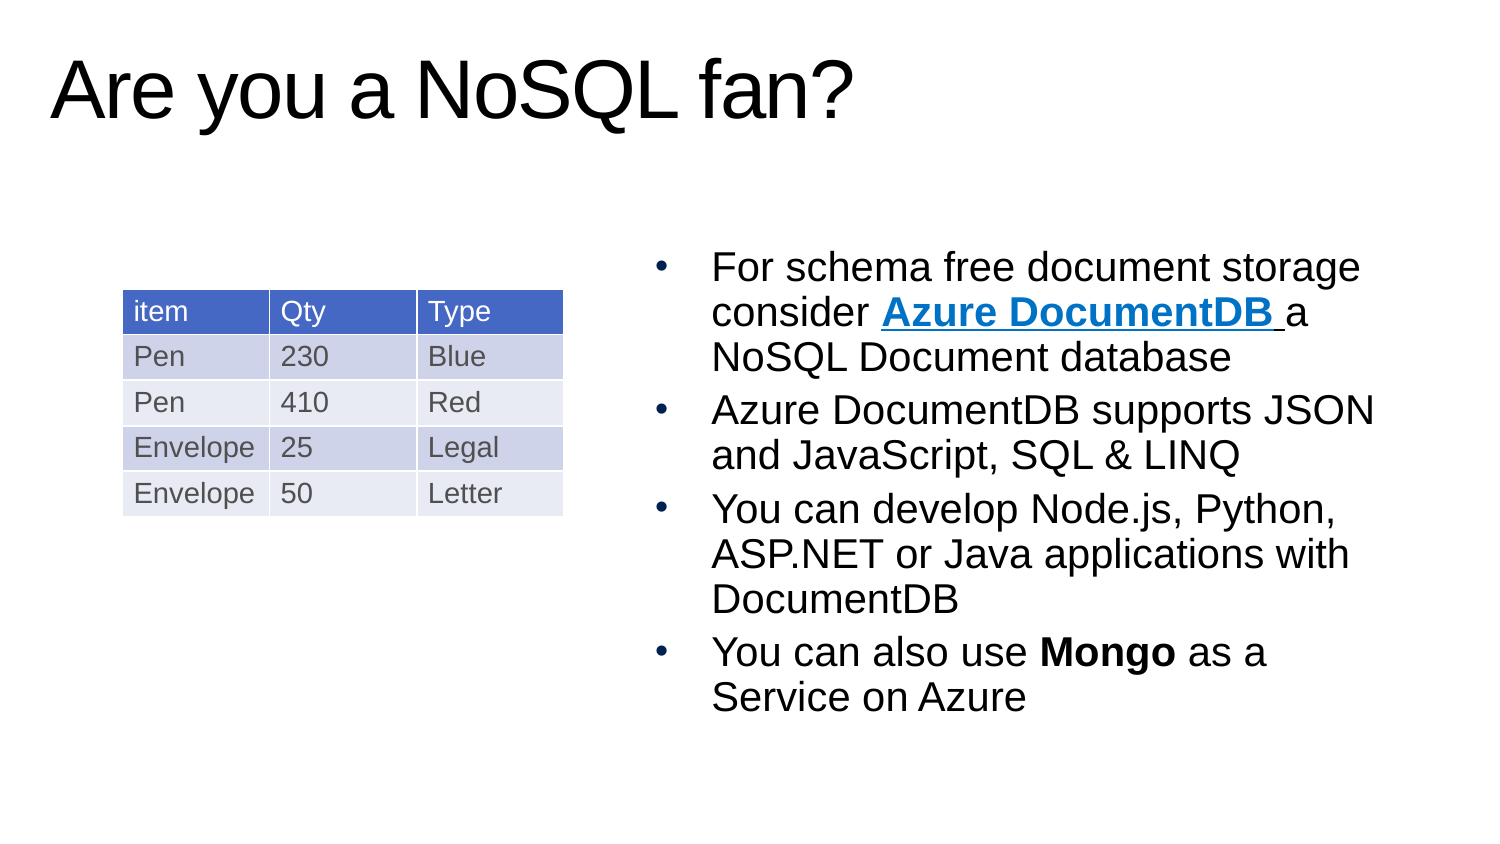

# Are you a NoSQL fan?
For schema free document storage consider Azure DocumentDB a NoSQL Document database
Azure DocumentDB supports JSON and JavaScript, SQL & LINQ
You can develop Node.js, Python, ASP.NET or Java applications with DocumentDB
You can also use Mongo as a Service on Azure
| item | Qty | Type |
| --- | --- | --- |
| Pen | 230 | Blue |
| Pen | 410 | Red |
| Envelope | 25 | Legal |
| Envelope | 50 | Letter |